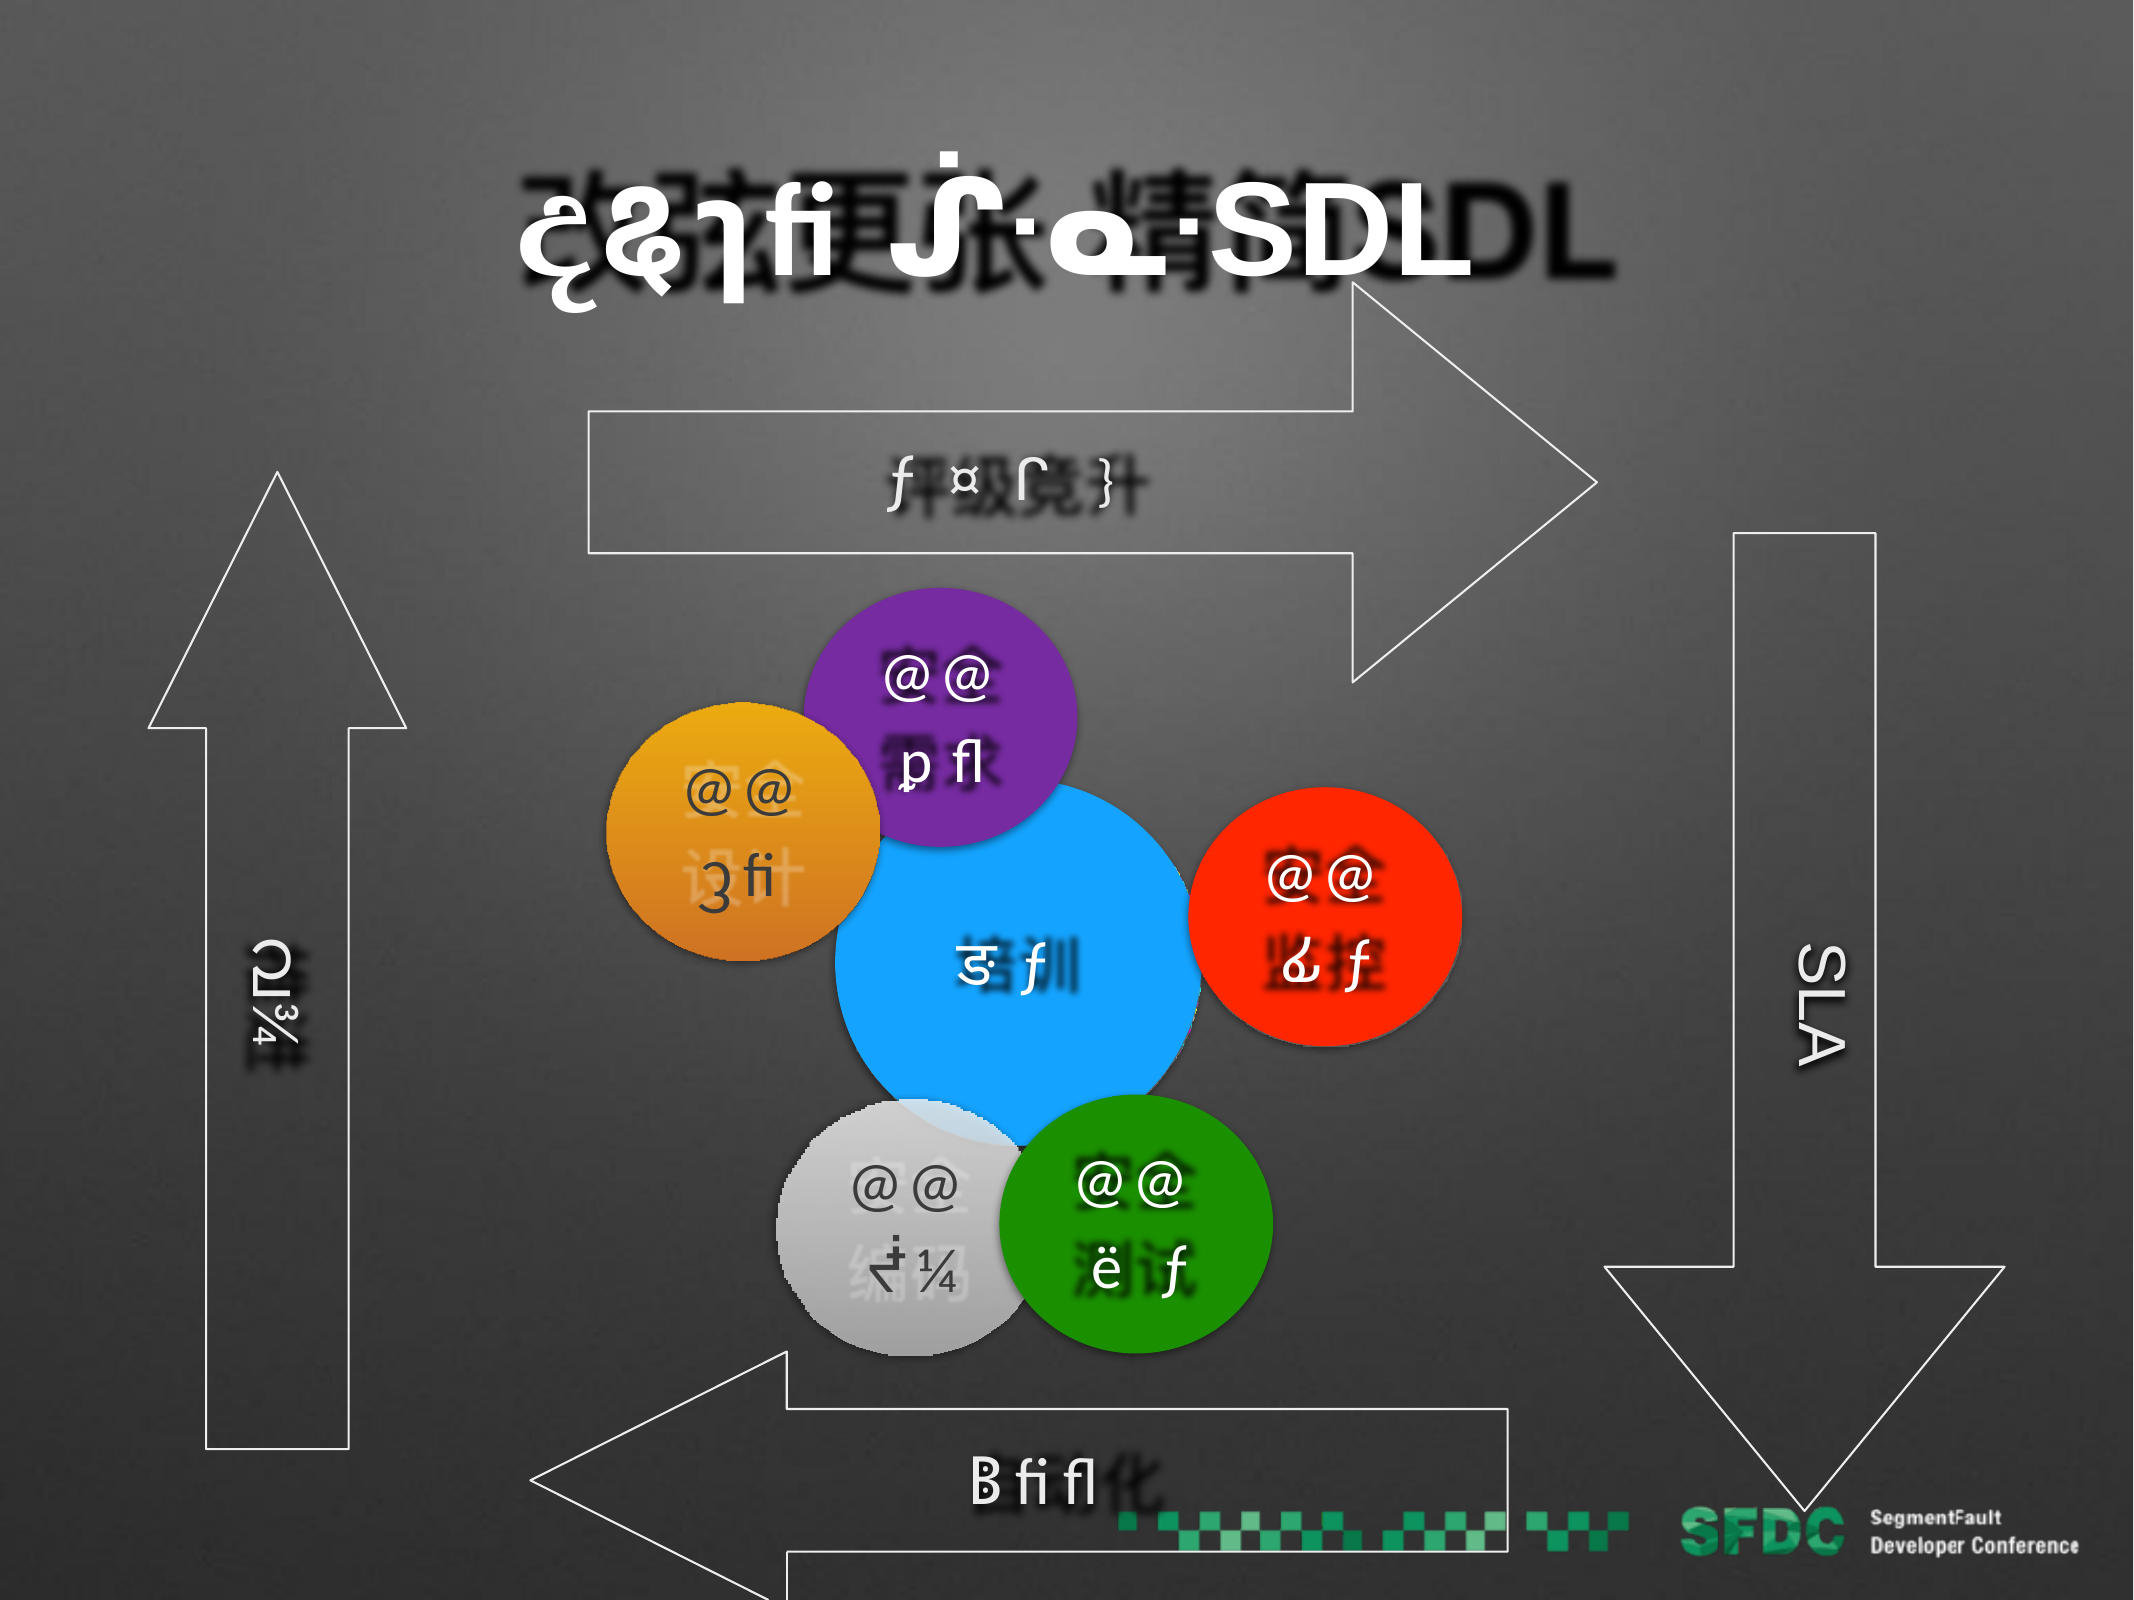

# දୡๅfi ᔜᓌSDL

ƒ¤ᒋ}

@@  ᵱfl

@@  ᦡfi

@@  ፊƒ

ङƒ

വ¾

SLA

@@  ëƒ
@@  ᖫ¼

ᛔfifl